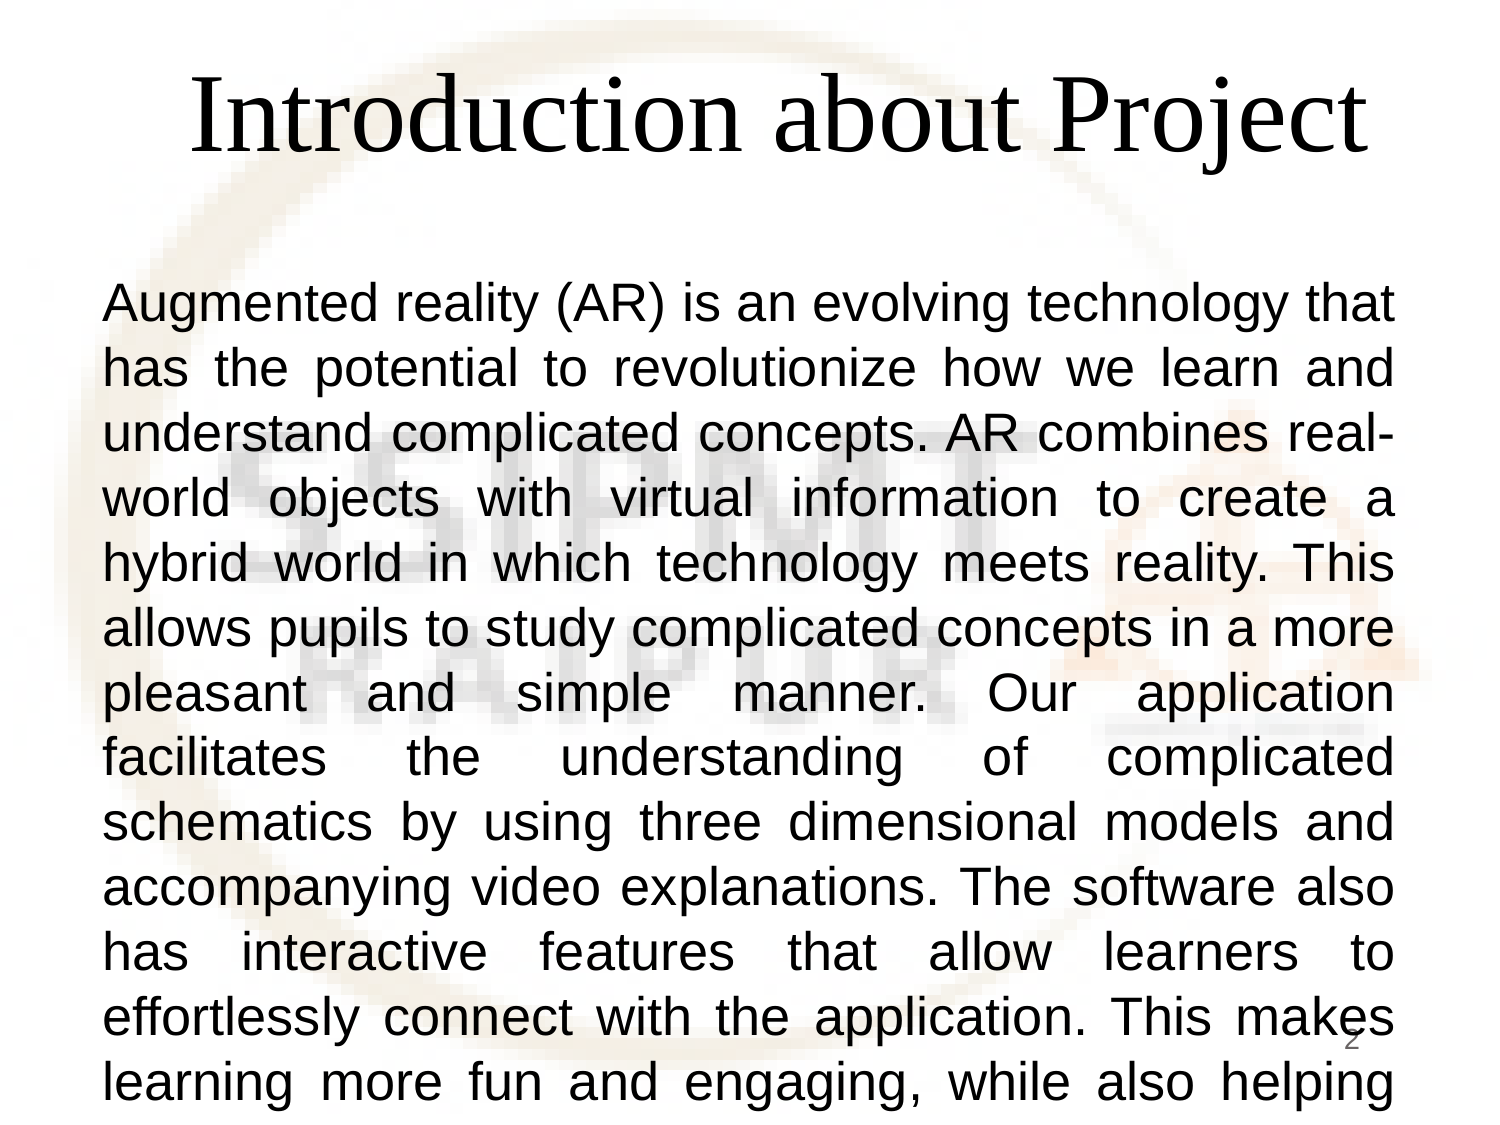

# Introduction about Project
Augmented reality (AR) is an evolving technology that has the potential to revolutionize how we learn and understand complicated concepts. AR combines real-world objects with virtual information to create a hybrid world in which technology meets reality. This allows pupils to study complicated concepts in a more pleasant and simple manner. Our application facilitates the understanding of complicated schematics by using three dimensional models and accompanying video explanations. The software also has interactive features that allow learners to effortlessly connect with the application. This makes learning more fun and engaging, while also helping pupils to better understand the concepts that they are studying.
2